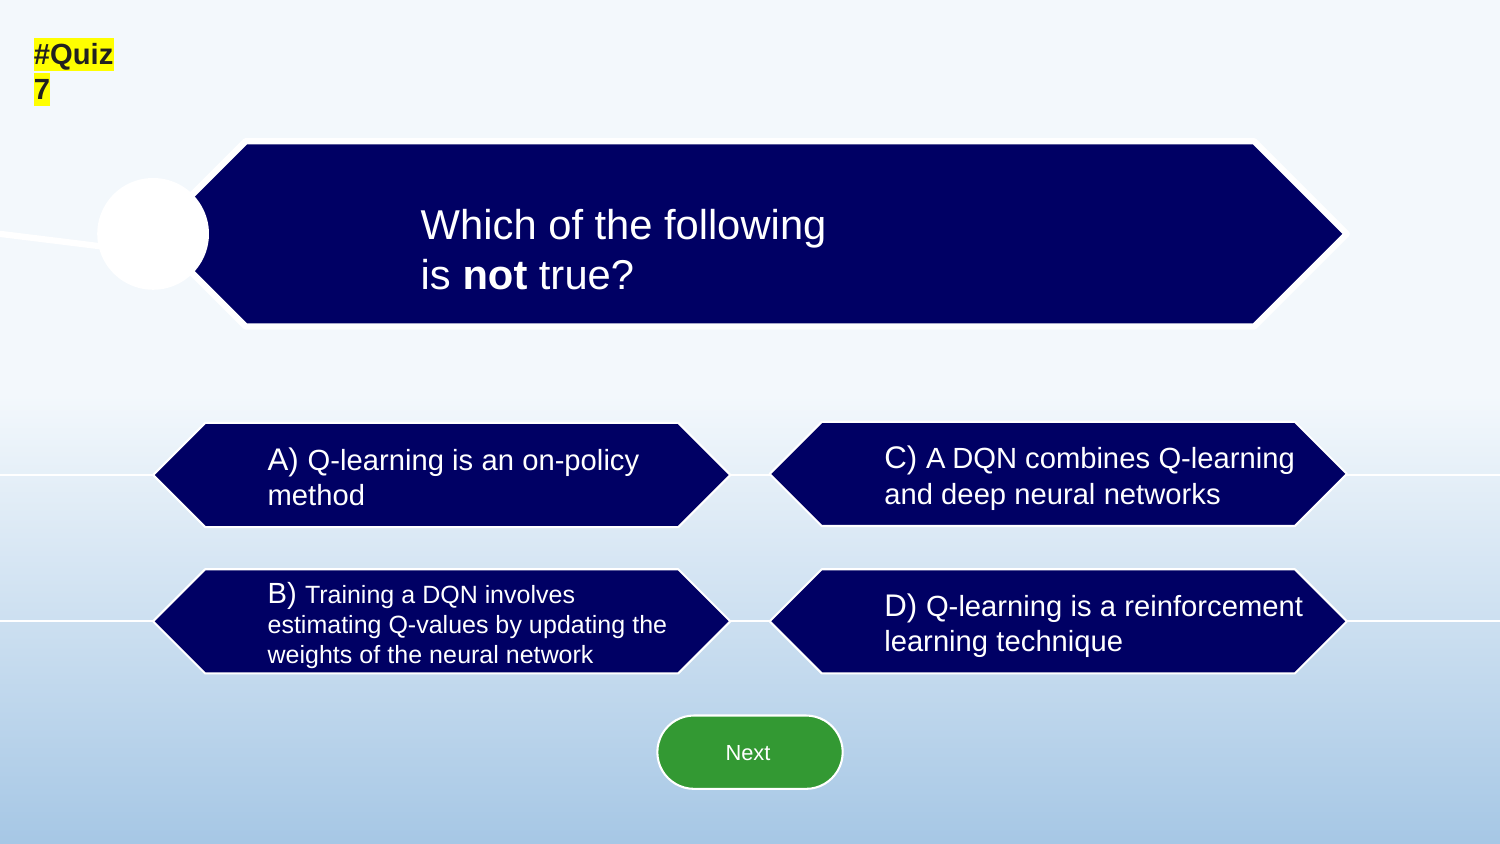

#Quiz7

Which of the following is not true?
C) A DQN combines Q-learning and deep neural networks
A) Q-learning is an on-policy method
B) Training a DQN involves estimating Q-values by updating the weights of the neural network
D) Q-learning is a reinforcement learning technique
Next